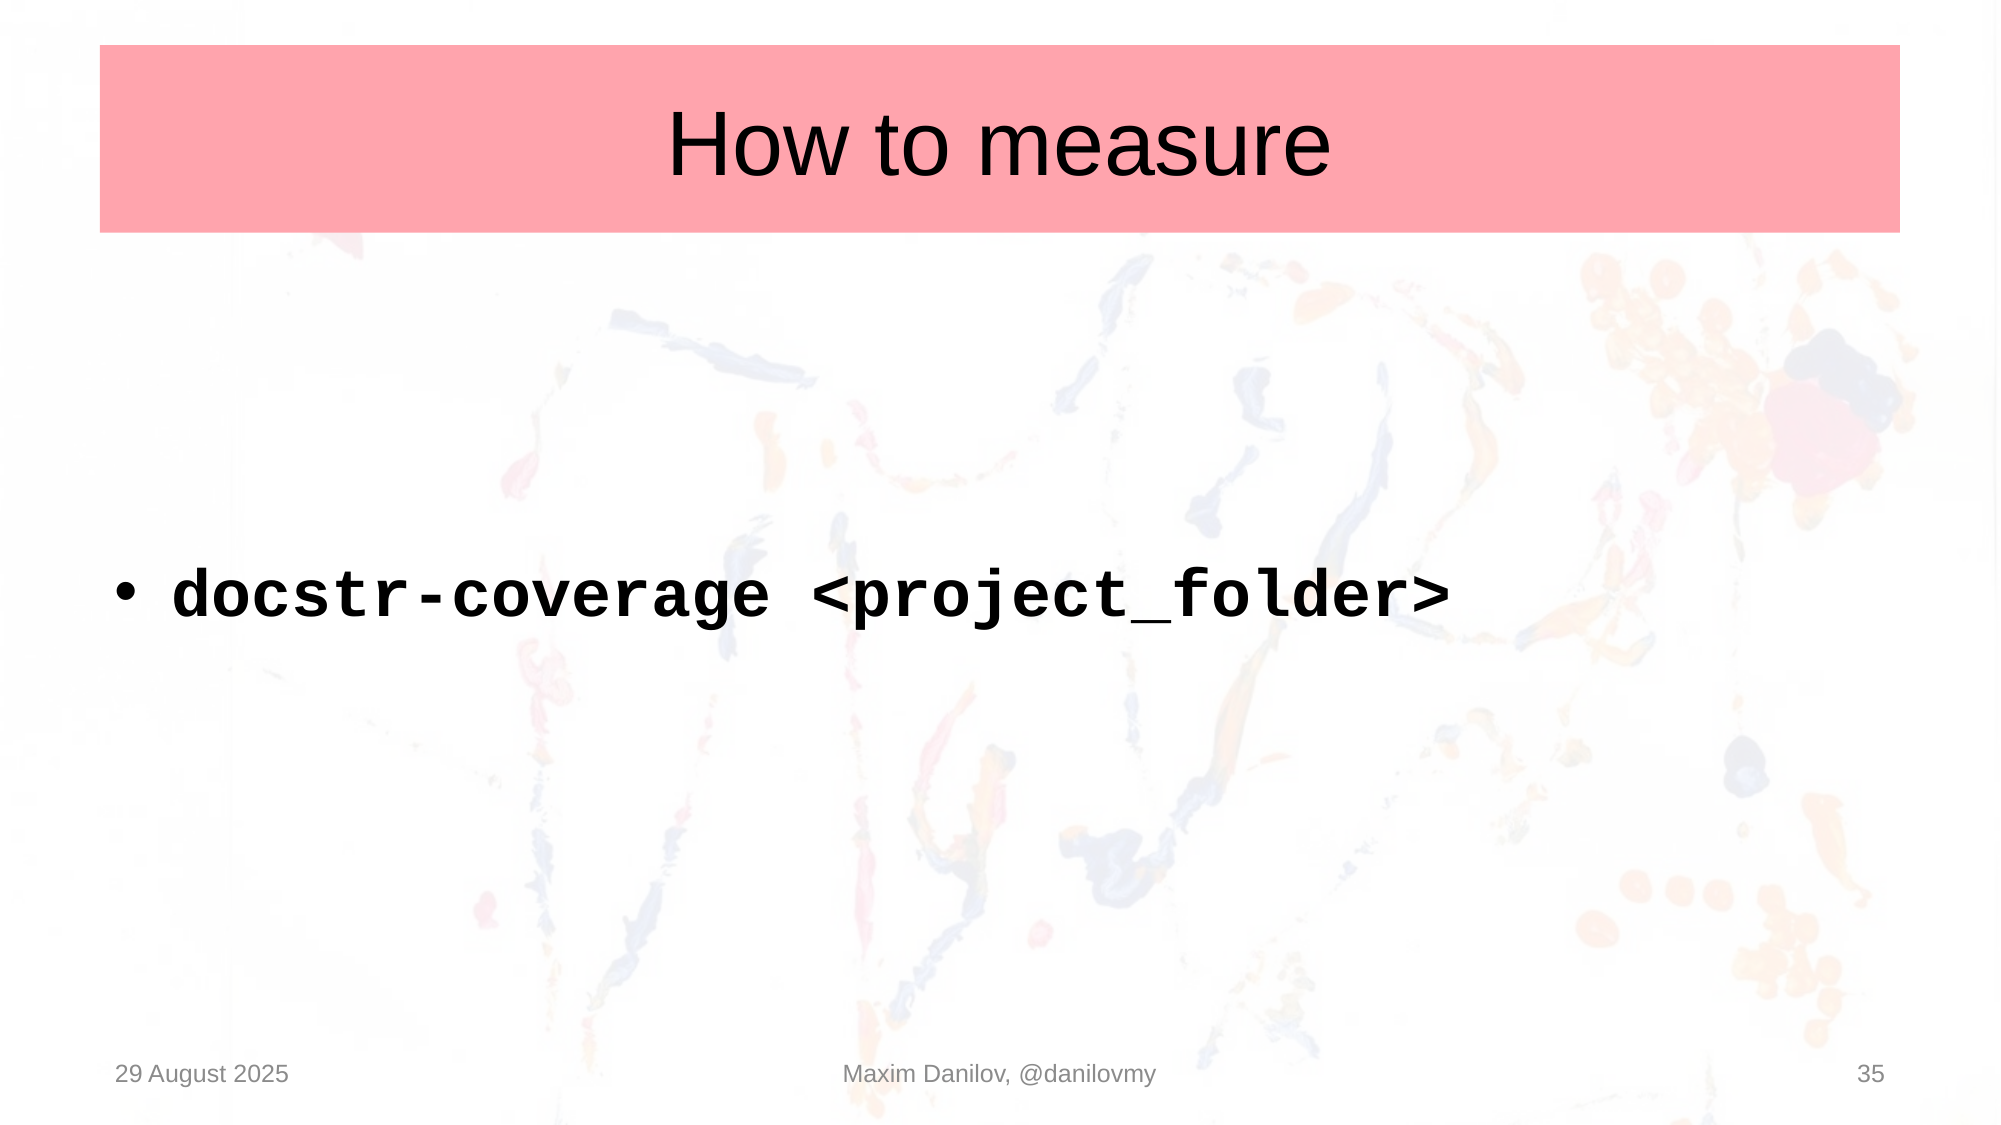

# How to measure

docstr-coverage <project_folder>
29 August 2025
Maxim Danilov, @danilovmy
35